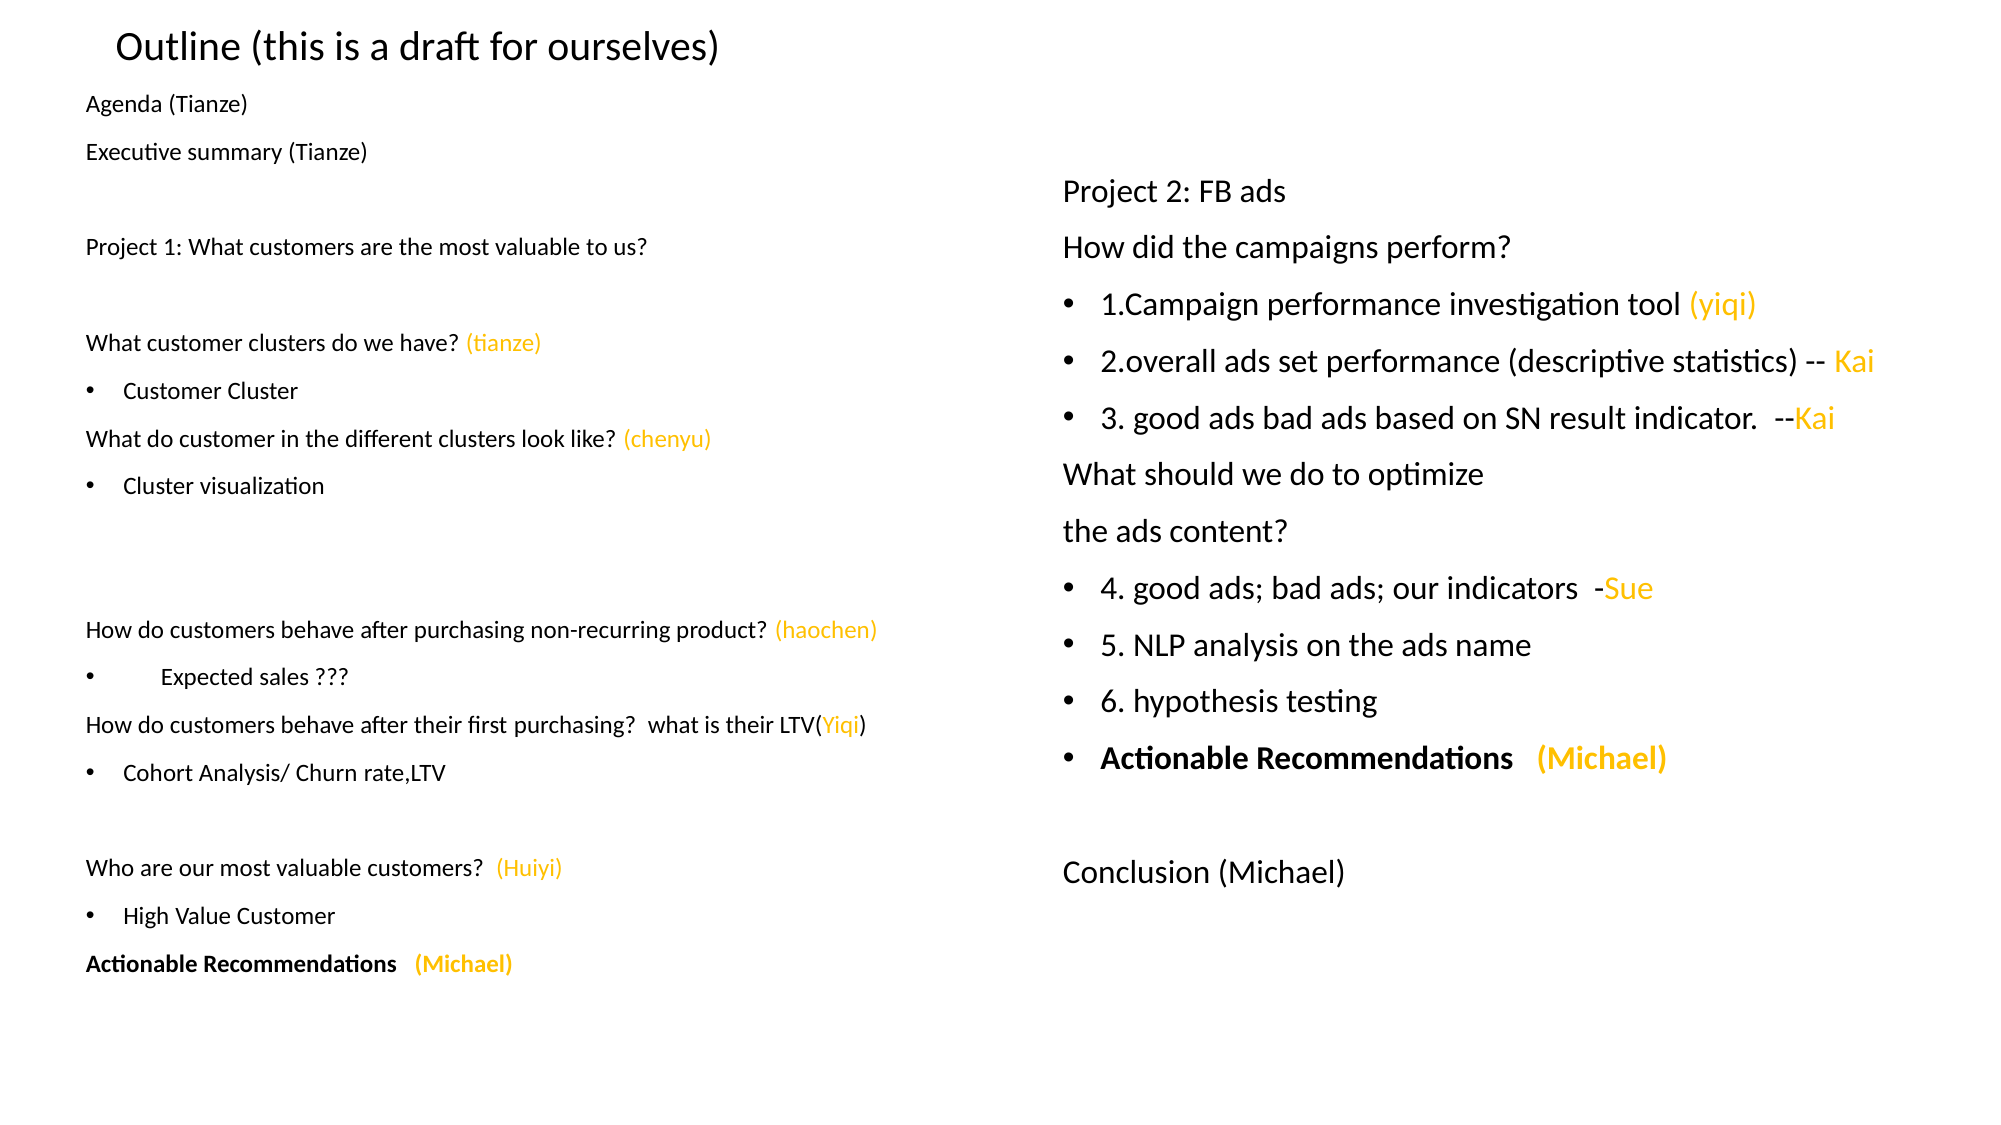

# Outline (this is a draft for ourselves)
Agenda (Tianze)
Executive summary (Tianze)

Project 1: What customers are the most valuable to us?

What customer clusters do we have? (tianze)
Customer Cluster
What do customer in the different clusters look like? (chenyu)
Cluster visualization

How do customers behave after purchasing non-recurring product? (haochen)
Expected sales ???
How do customers behave after their first purchasing?  what is their LTV(Yiqi)
Cohort Analysis/ Churn rate,LTV

Who are our most valuable customers?  (Huiyi)
High Value Customer
Actionable Recommendations   (Michael)

Project 2: FB ads
How did the campaigns perform?
1.Campaign performance investigation tool (yiqi)
2.overall ads set performance (descriptive statistics) -- Kai
3. good ads bad ads based on SN result indicator.  --Kai
What should we do to optimize
the ads content?
4. good ads; bad ads; our indicators  -Sue
5. NLP analysis on the ads name
6. hypothesis testing
Actionable Recommendations   (Michael)

Conclusion (Michael)